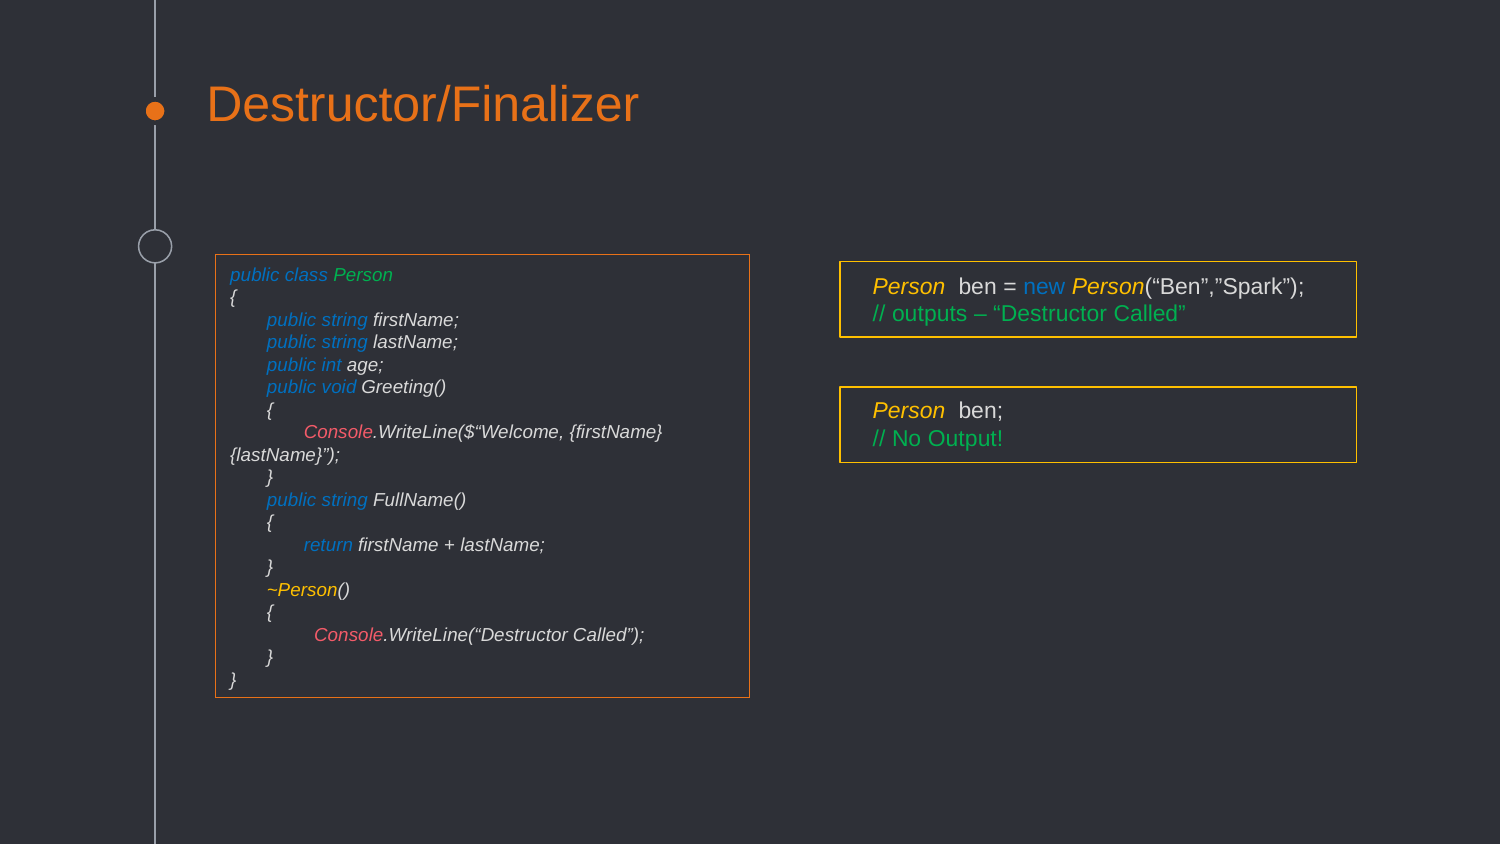

# Destructor/Finalizer
public class Person
{
       public string firstName;
       public string lastName;
       public int age;
       public void Greeting()
       {
              Console.WriteLine($“Welcome, {firstName} {lastName}”);
       }
       public string FullName()
       {
              return firstName + lastName;
       }
       ~Person()
       {
                Console.WriteLine(“Destructor Called”);
       }
}

Person  ben = new Person(“Ben”,”Spark”);
// outputs – “Destructor Called”

Person  ben;
// No Output!